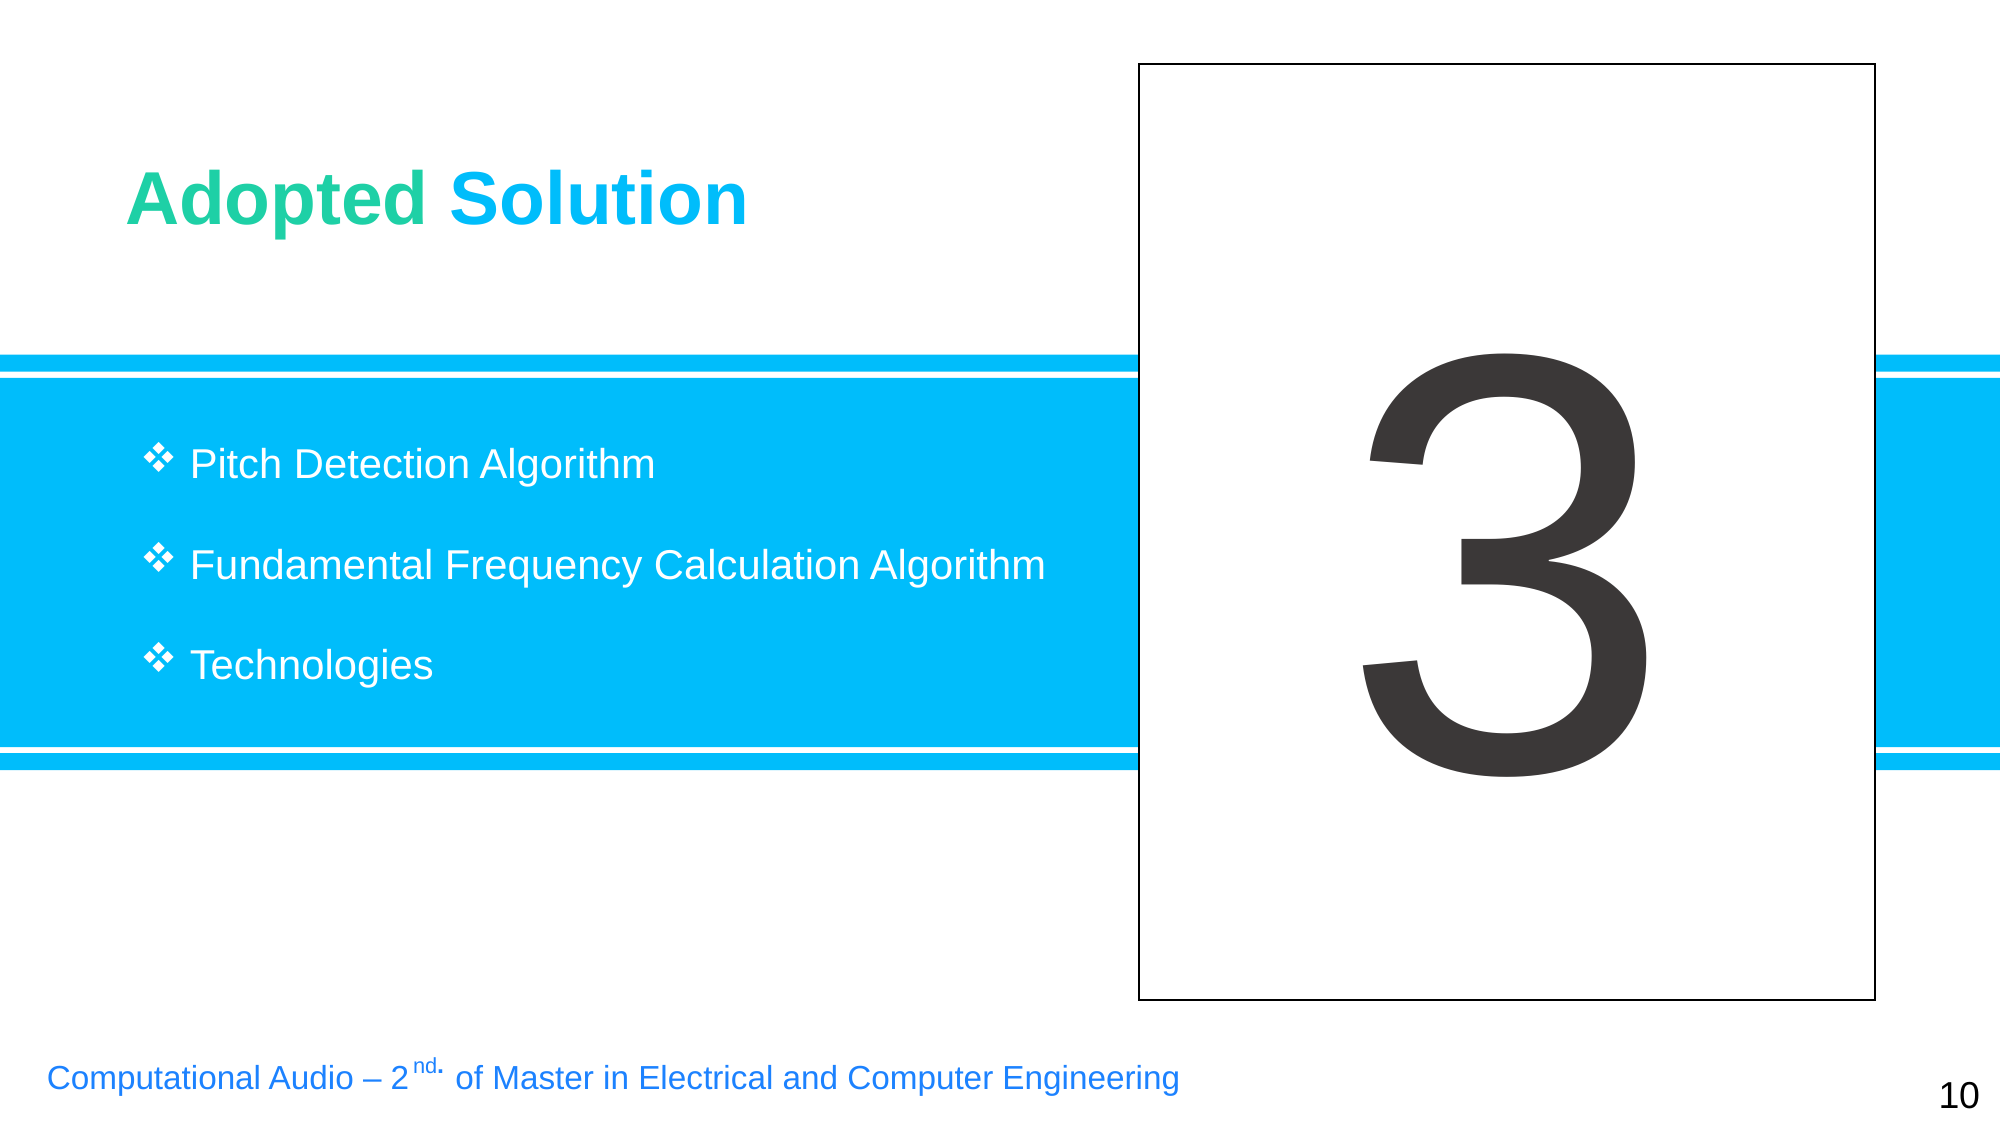

3
Adopted Solution
 Pitch Detection Algorithm

 Fundamental Frequency Calculation Algorithm

 Technologies
 nd.
Computational Audio – 2     of Master in Electrical and Computer Engineering
10